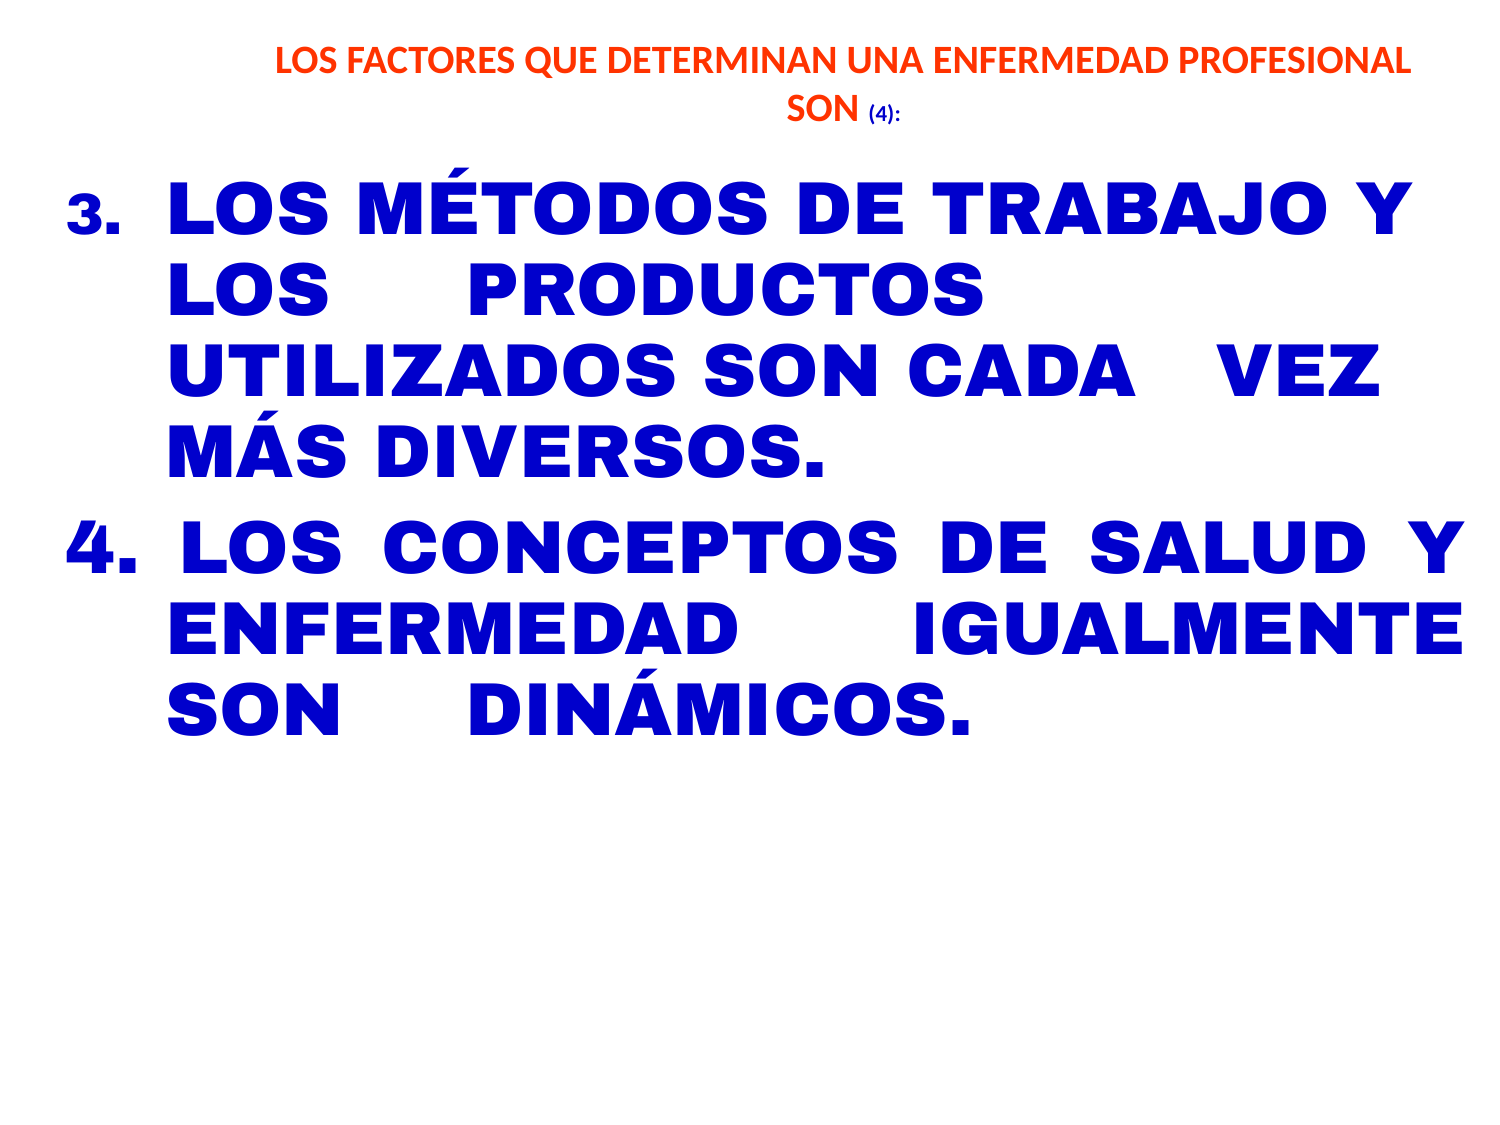

# LOS FACTORES QUE DETERMINAN UNA ENFERMEDAD PROFESIONAL SON (4):
3. 	LOS MÉTODOS DE TRABAJO Y LOS 	PRODUCTOS UTILIZADOS SON CADA 	VEZ MÁS DIVERSOS.
4. LOS CONCEPTOS DE SALUD Y ENFERMEDAD IGUALMENTE SON 	DINÁMICOS.